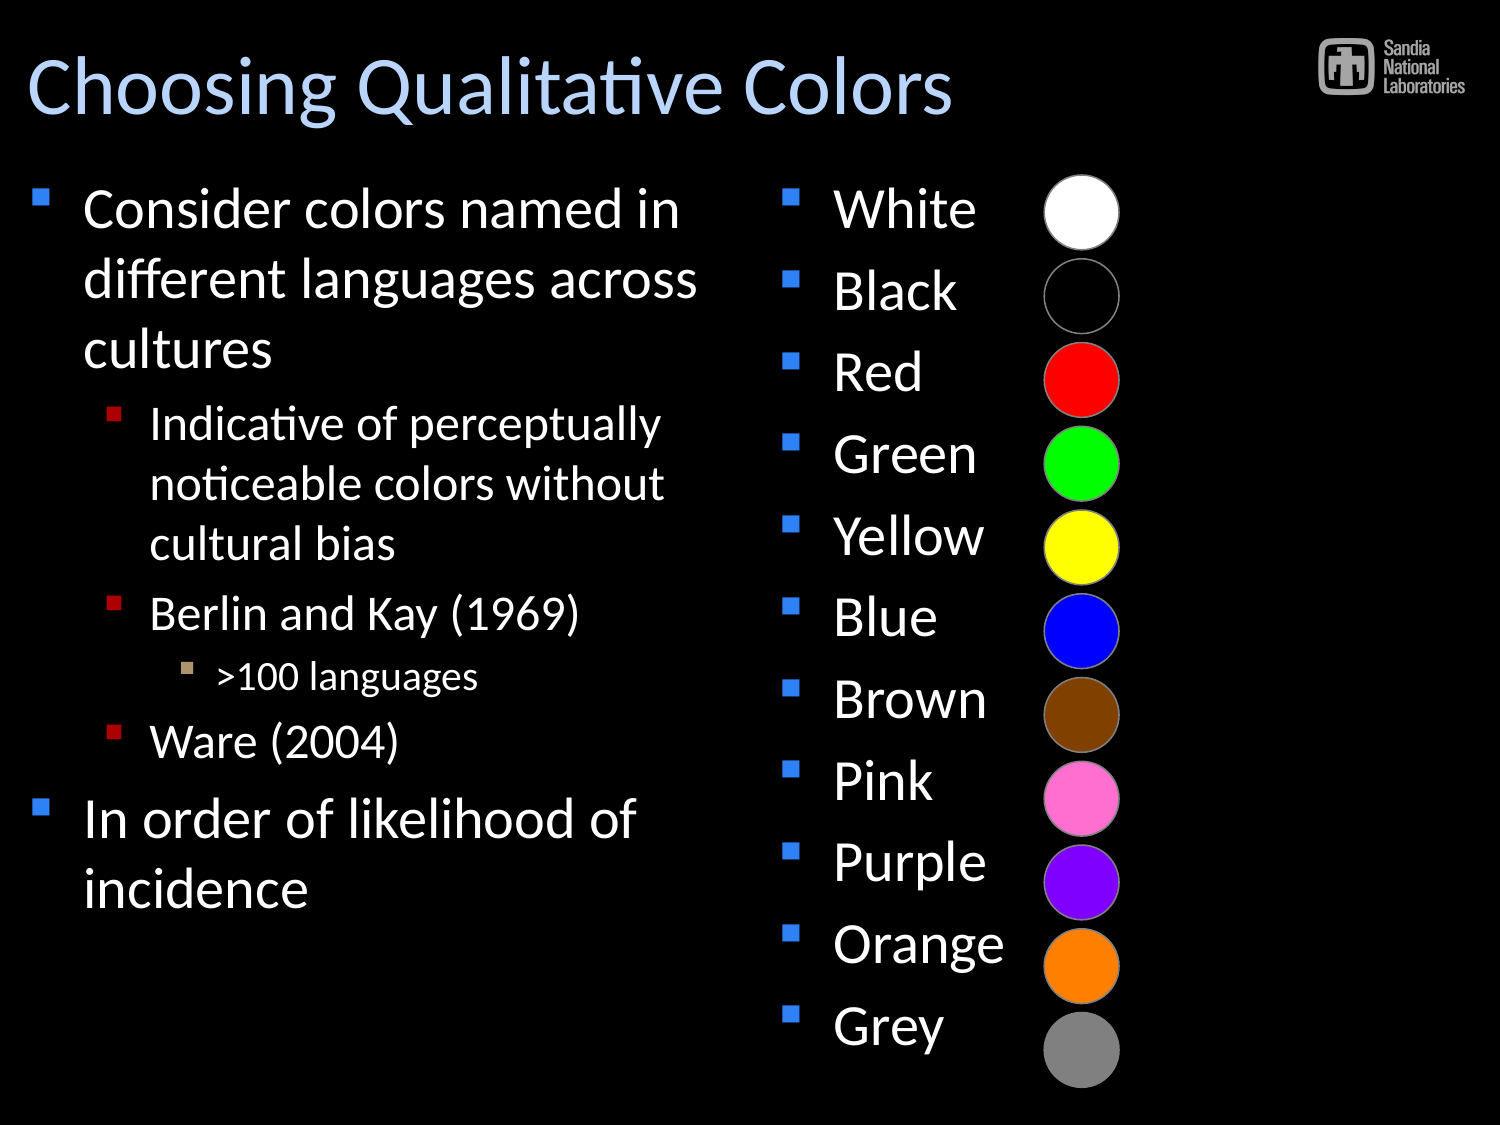

# Choosing Qualitative Colors
Consider colors named in different languages across cultures
Indicative of perceptually noticeable colors without cultural bias
Berlin and Kay (1969)
>100 languages
Ware (2004)
In order of likelihood of incidence
White
Black
Red
Green
Yellow
Blue
Brown
Pink
Purple
Orange
Grey